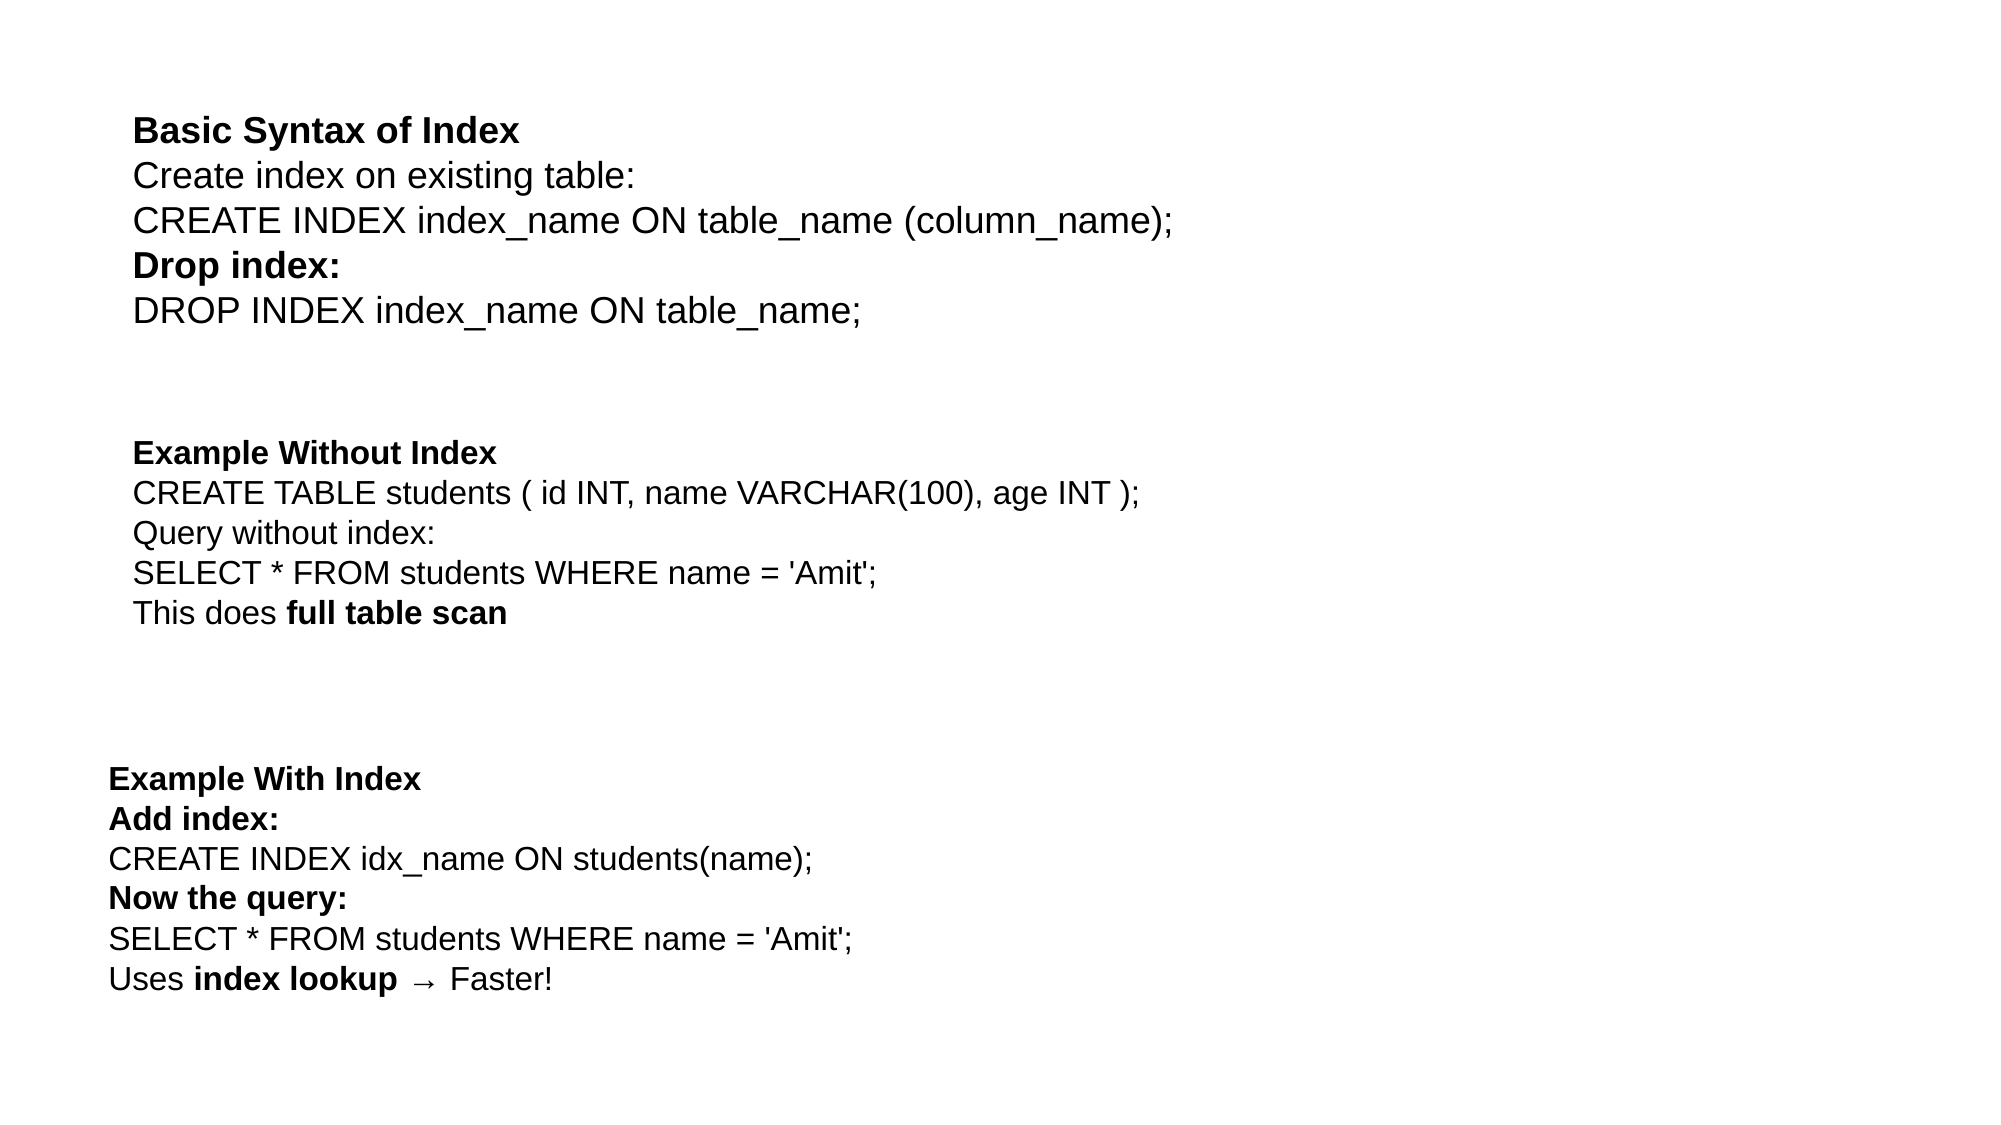

Basic Syntax of Index
Create index on existing table:
CREATE INDEX index_name ON table_name (column_name);
Drop index:
DROP INDEX index_name ON table_name;
Example Without Index
CREATE TABLE students ( id INT, name VARCHAR(100), age INT );
Query without index:
SELECT * FROM students WHERE name = 'Amit';
This does full table scan

Example With Index
Add index:
CREATE INDEX idx_name ON students(name);
Now the query:
SELECT * FROM students WHERE name = 'Amit';
Uses index lookup → Faster!